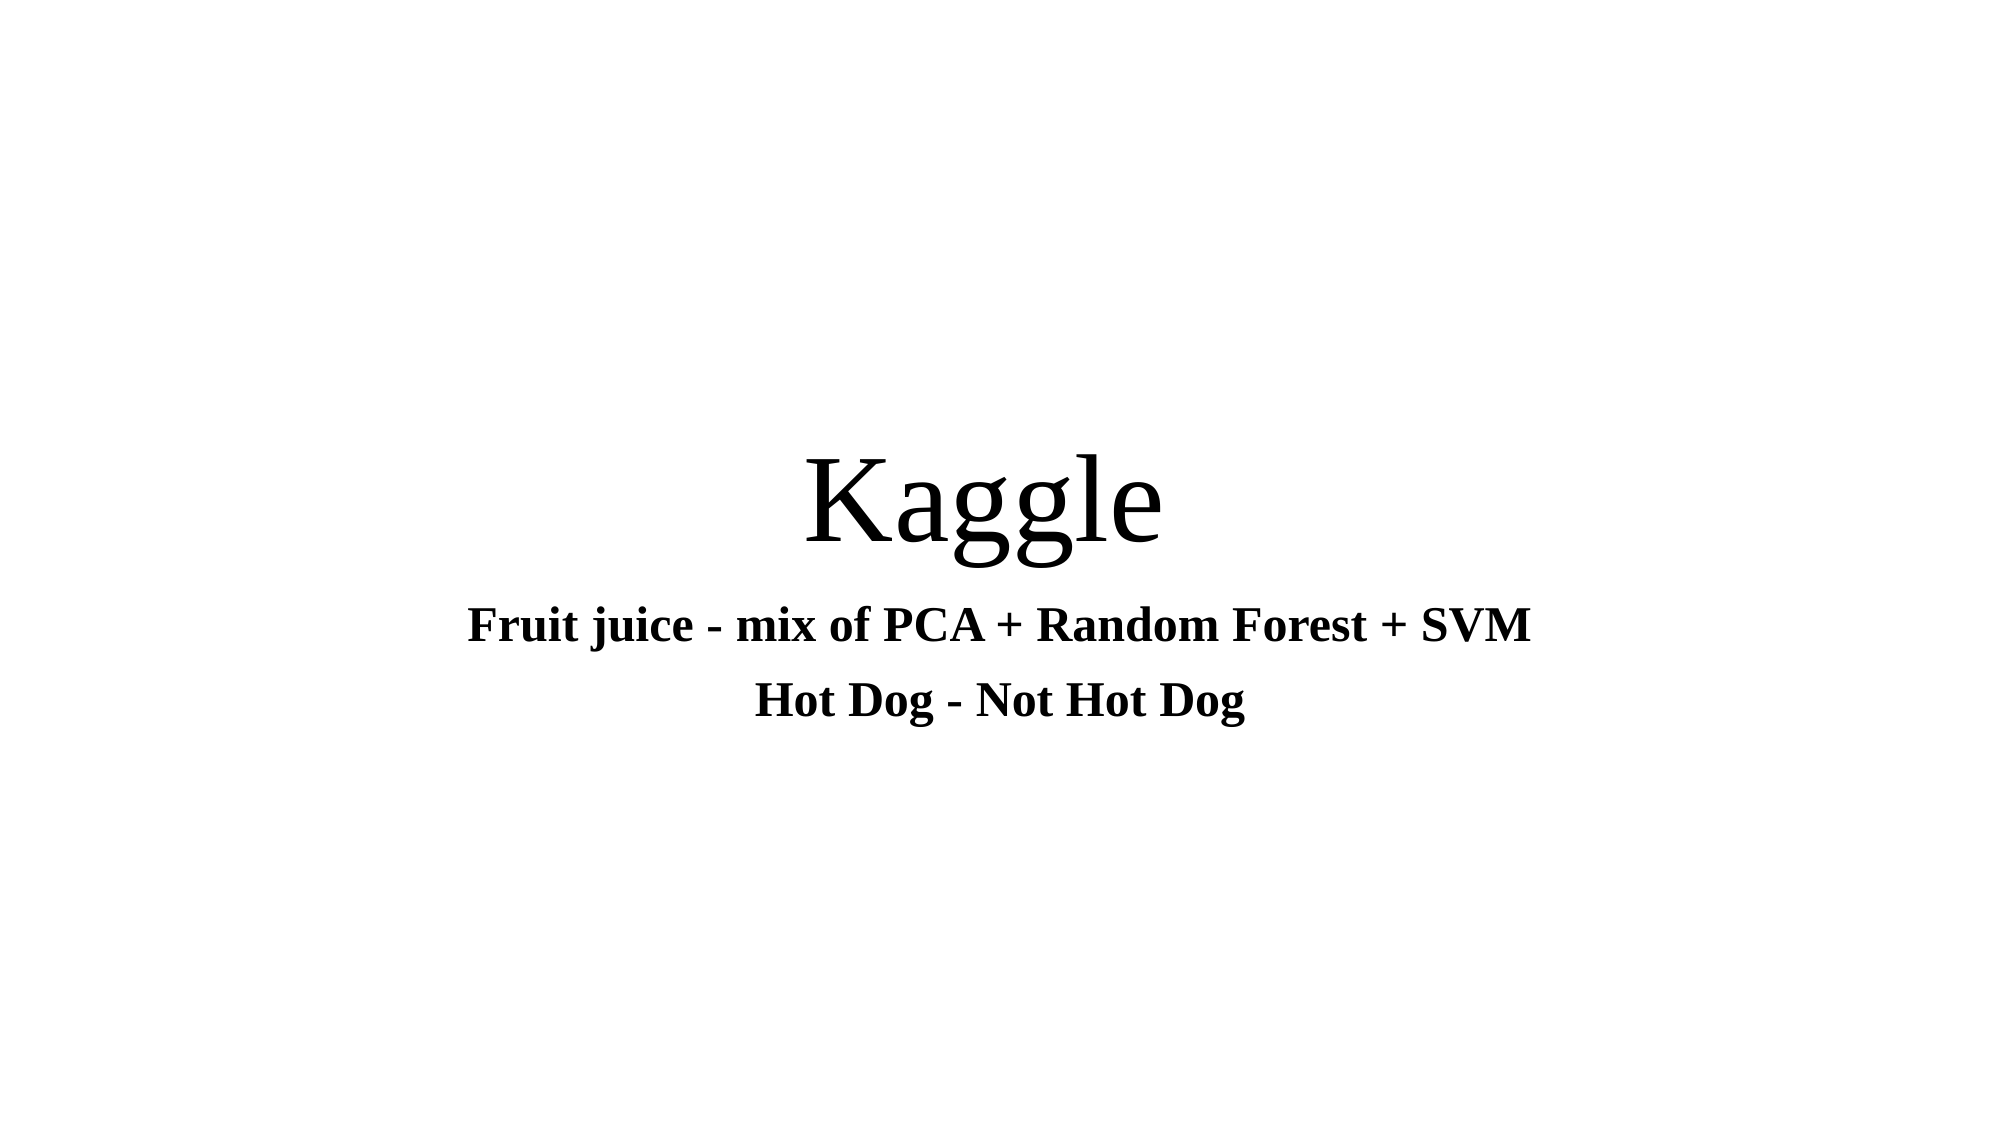

# Kaggle
Fruit juice - mix of PCA + Random Forest + SVM
Hot Dog - Not Hot Dog